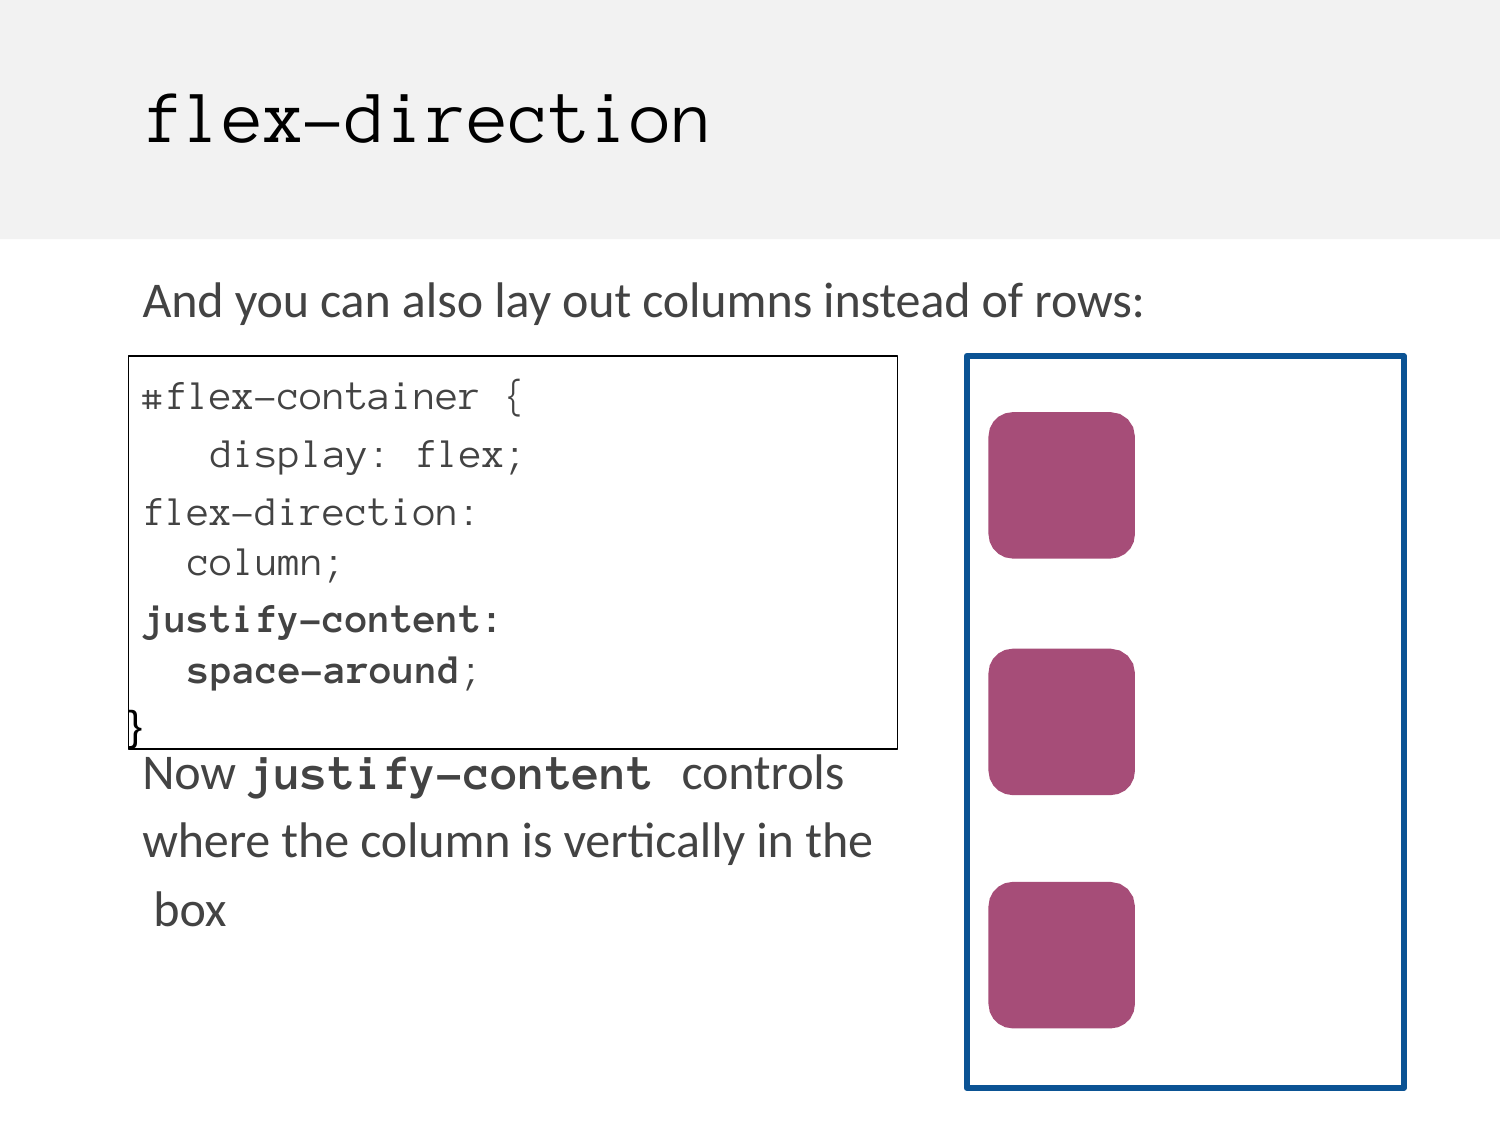

# flex-direction
And you can also lay out columns instead of rows:

#flex-container {  display: flex;
flex-direction: column;
justify-content: space-around;
}
Now justify-content controls  where the column is vertically in the  box